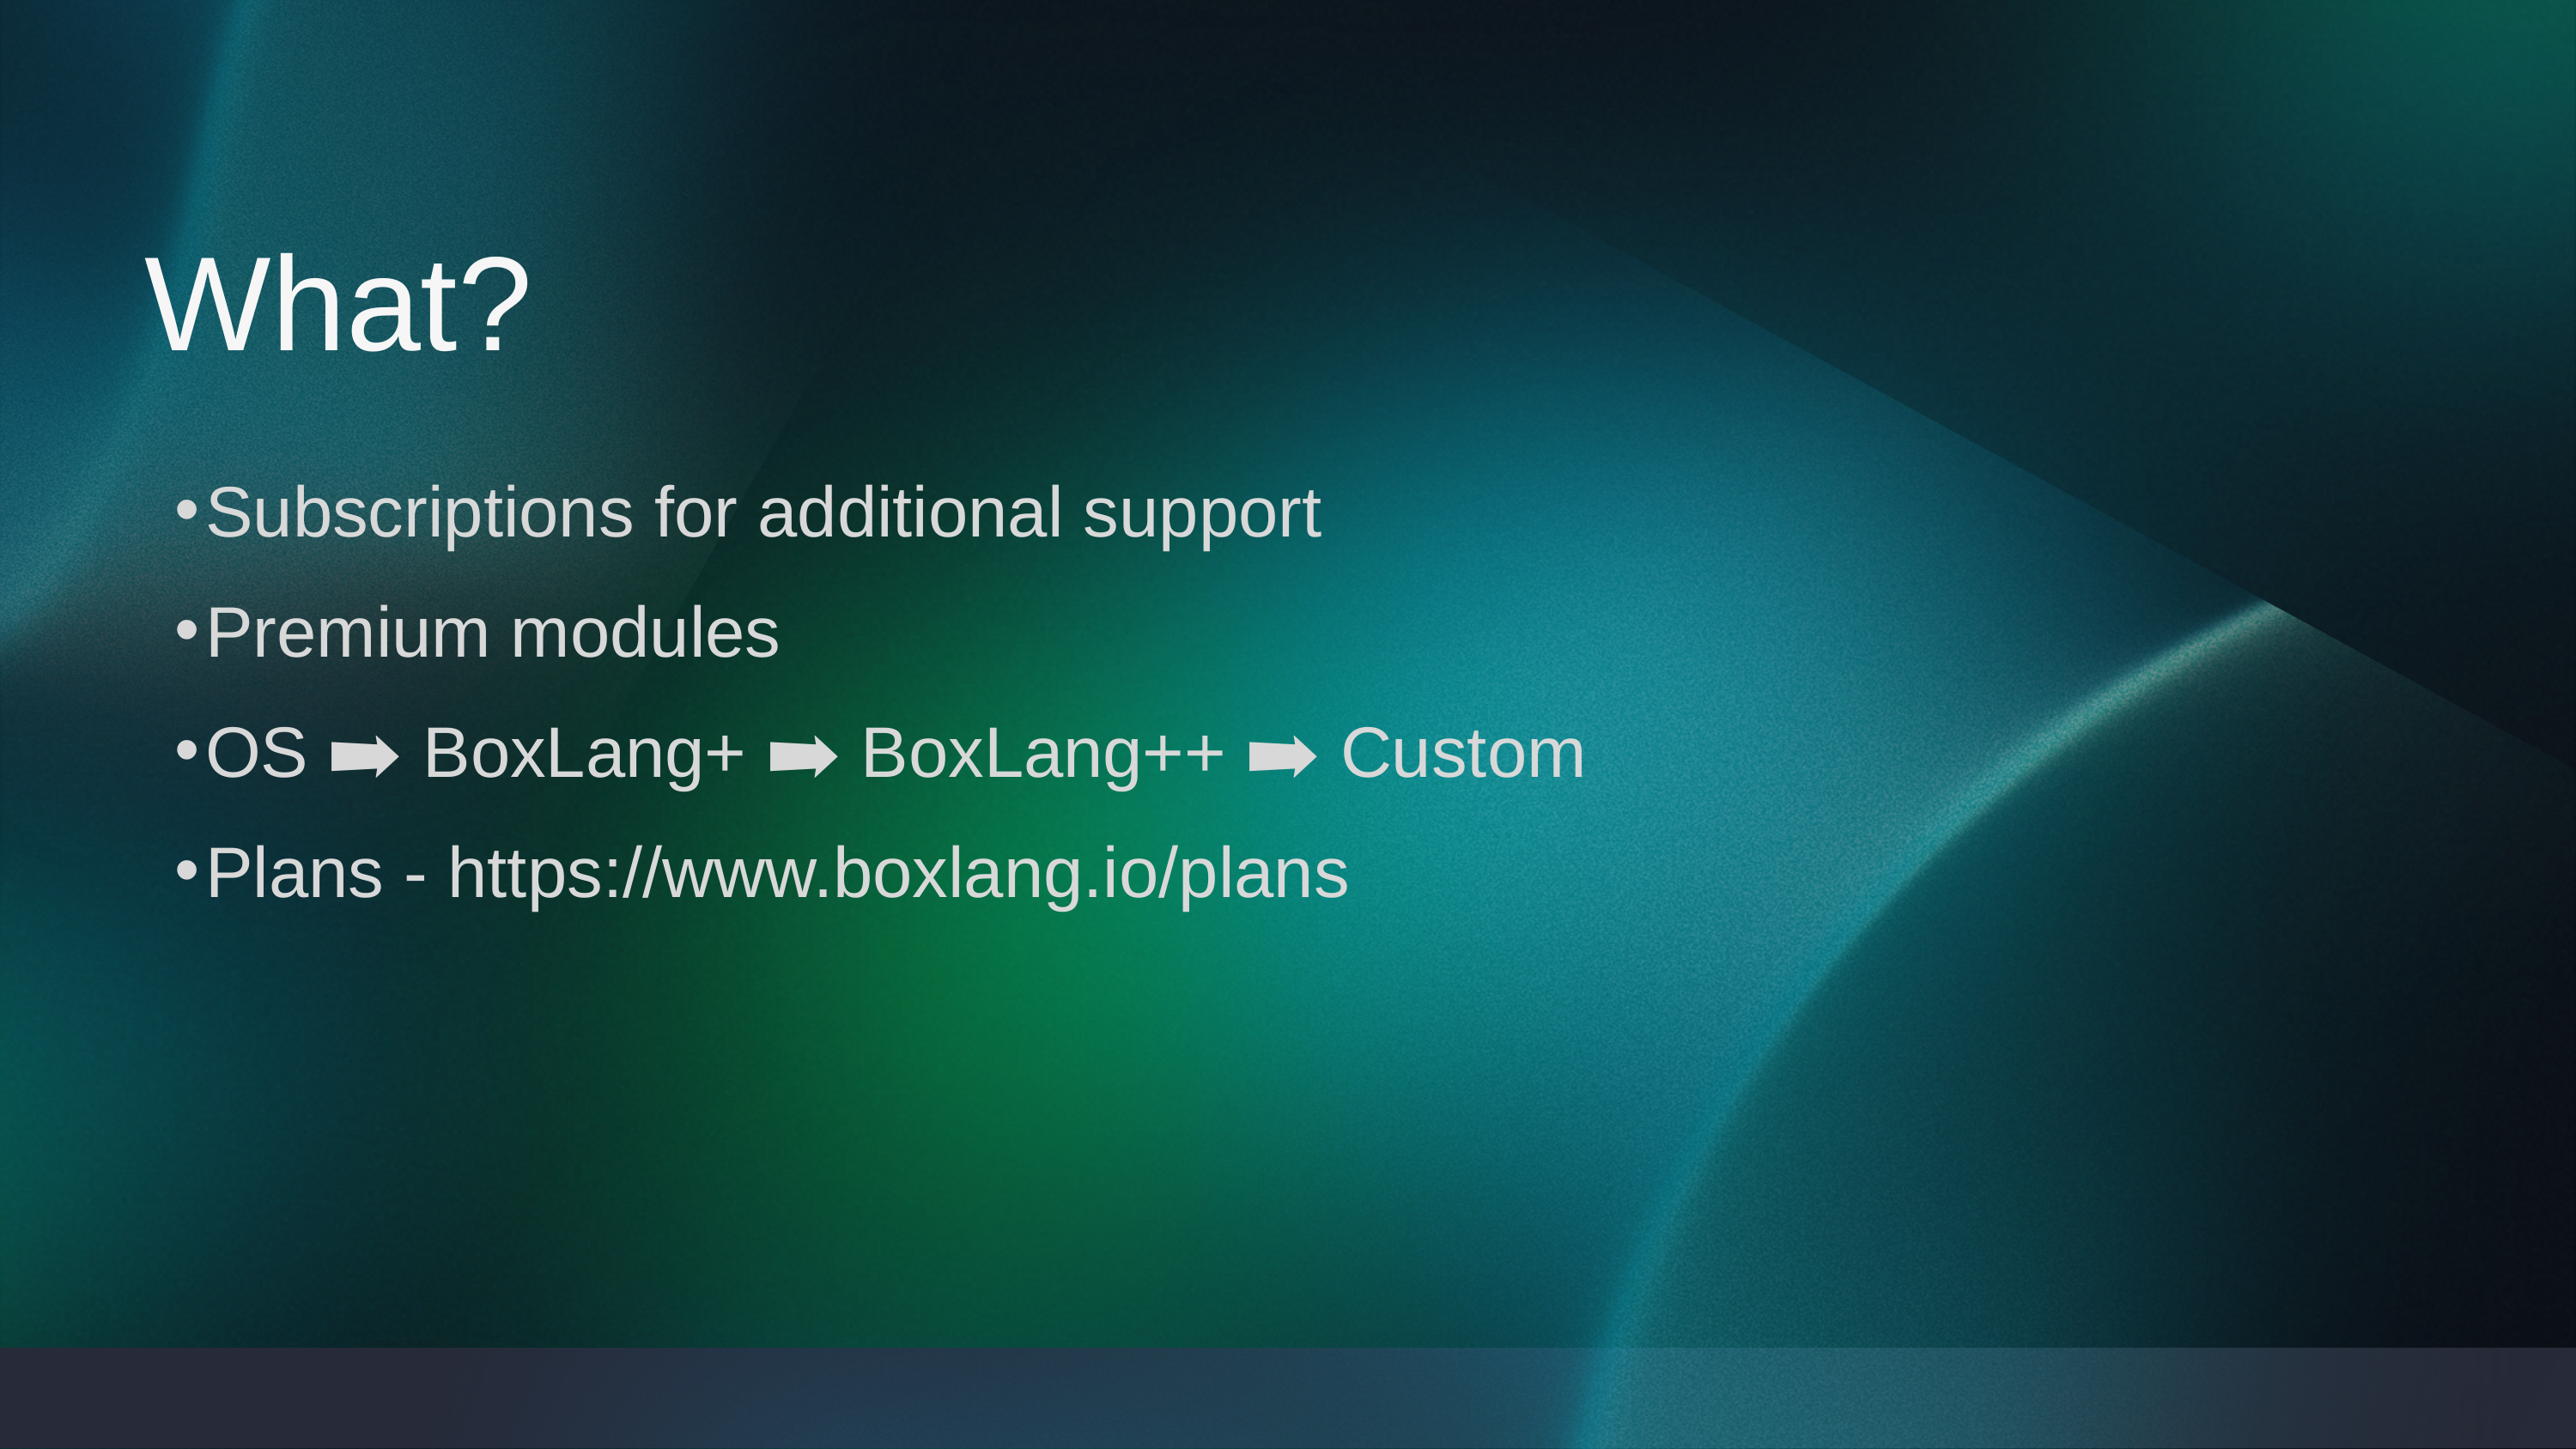

What?
Subscriptions for additional support
Premium modules
OS ➡️ BoxLang+ ➡️ BoxLang++ ➡️ Custom
Plans - https://www.boxlang.io/plans